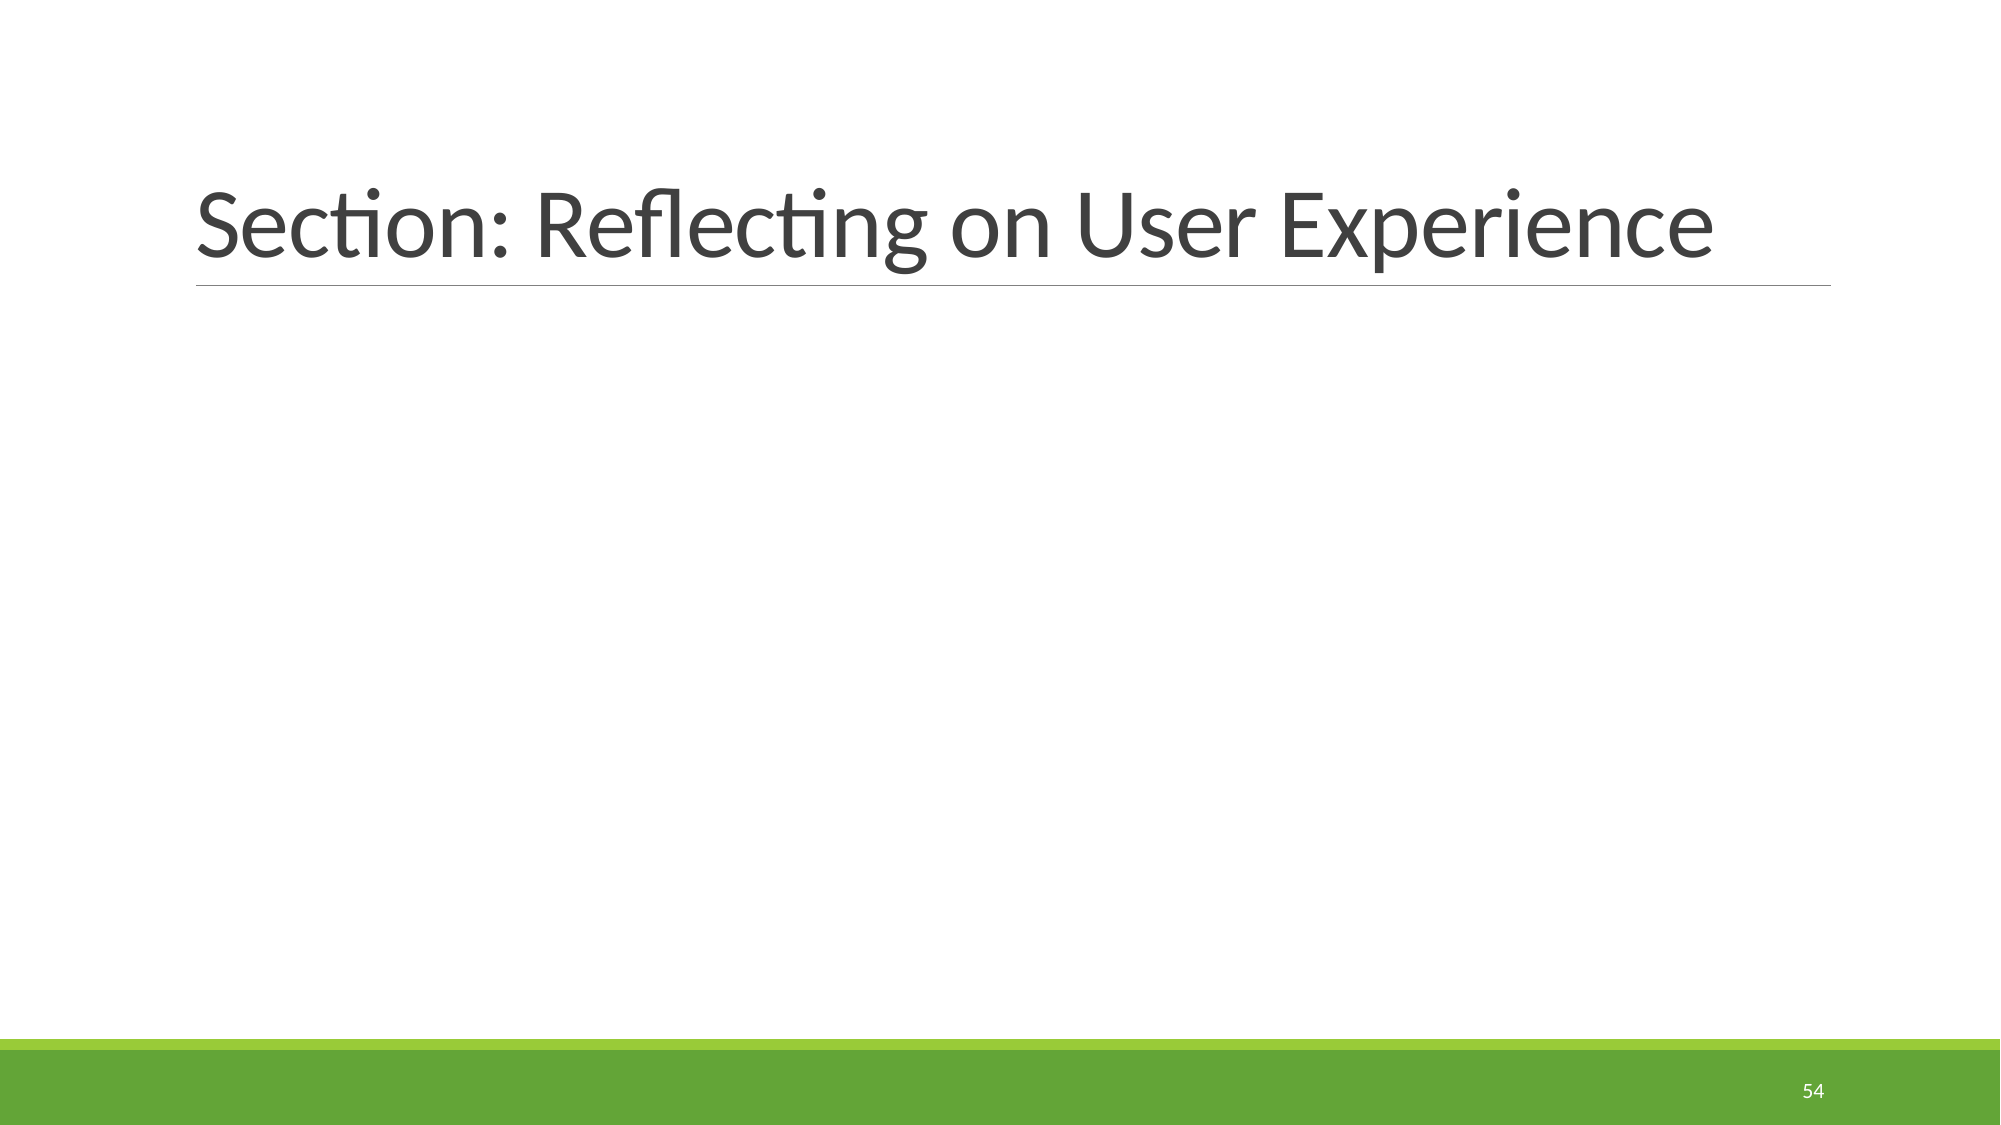

# Section: Reflecting on User Experience

54